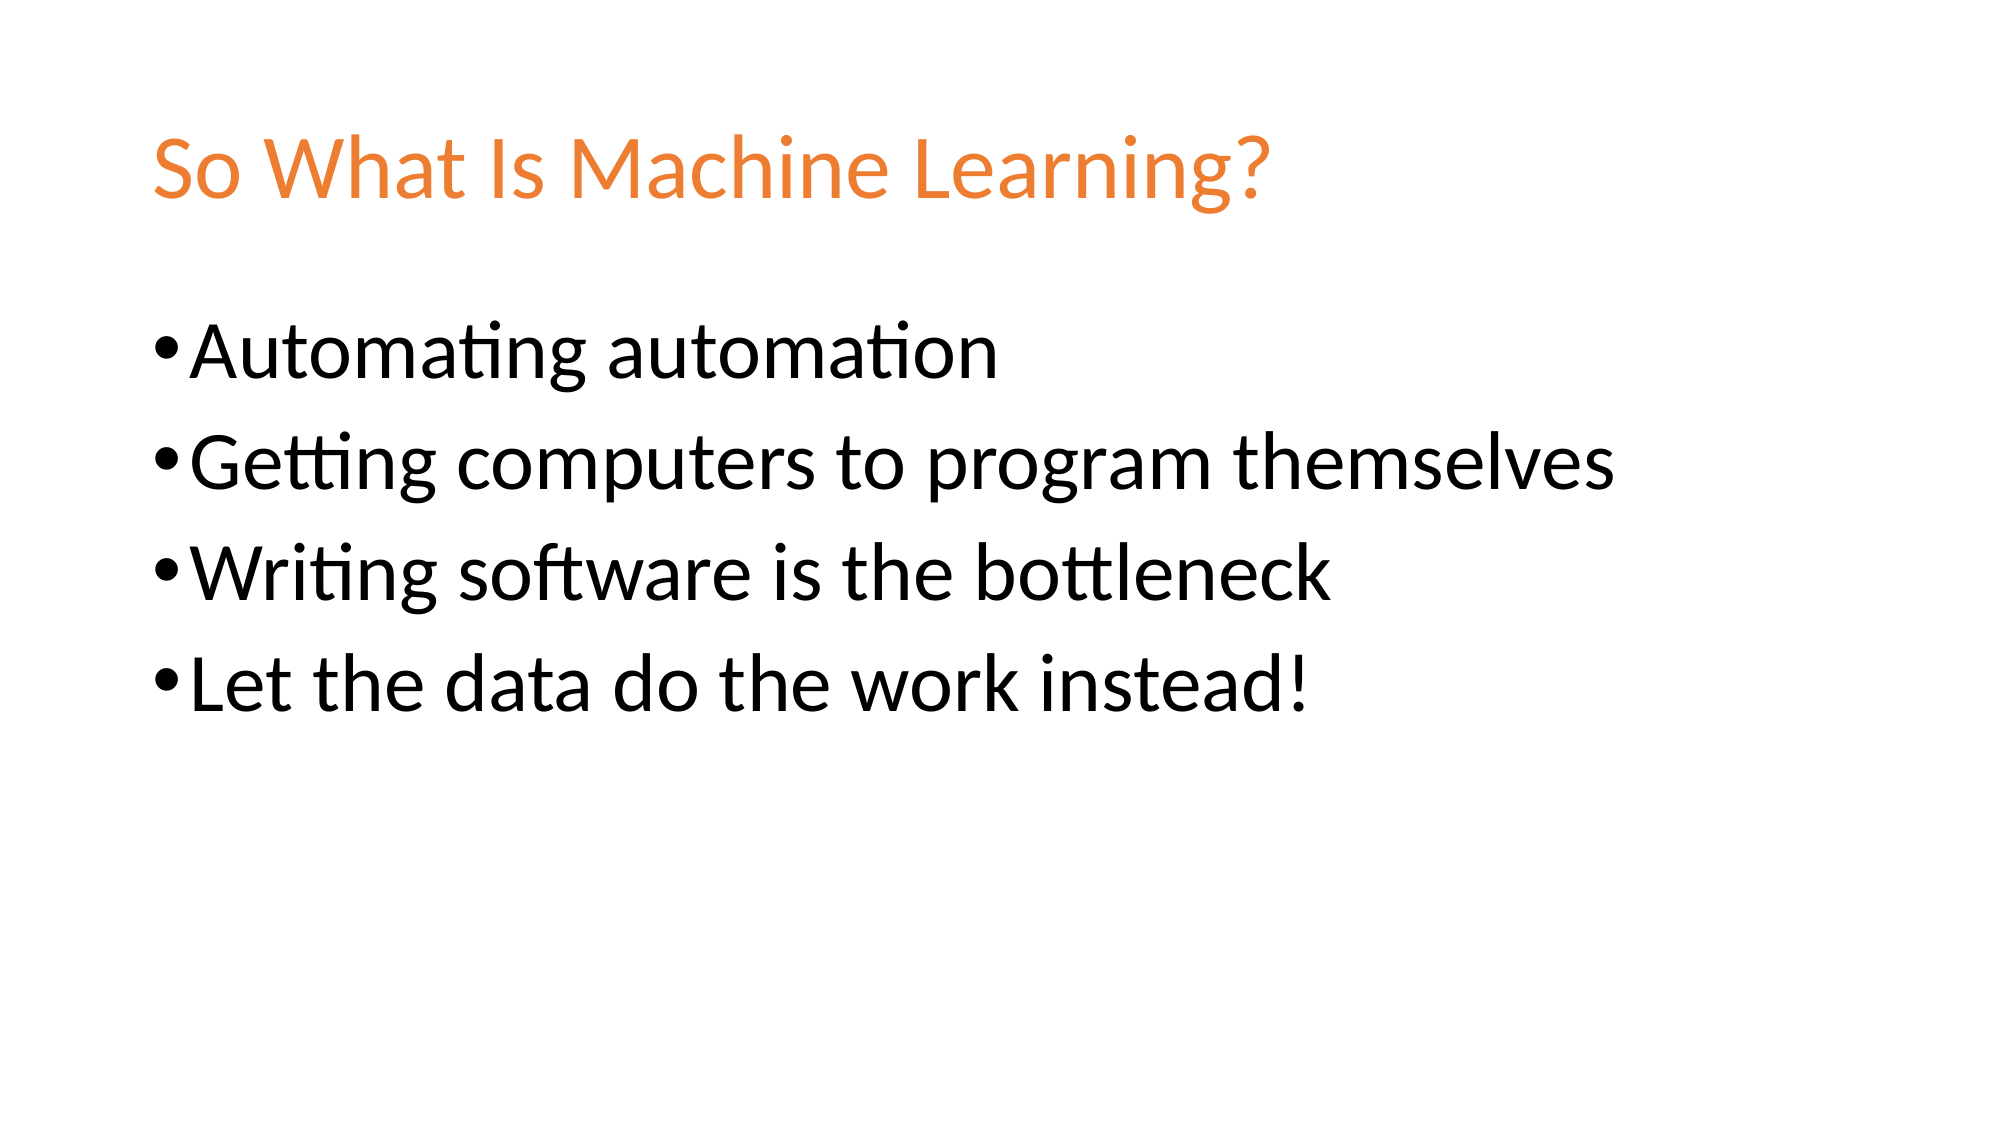

# So What Is Machine Learning?
Automating automation
Getting computers to program themselves
Writing software is the bottleneck
Let the data do the work instead!